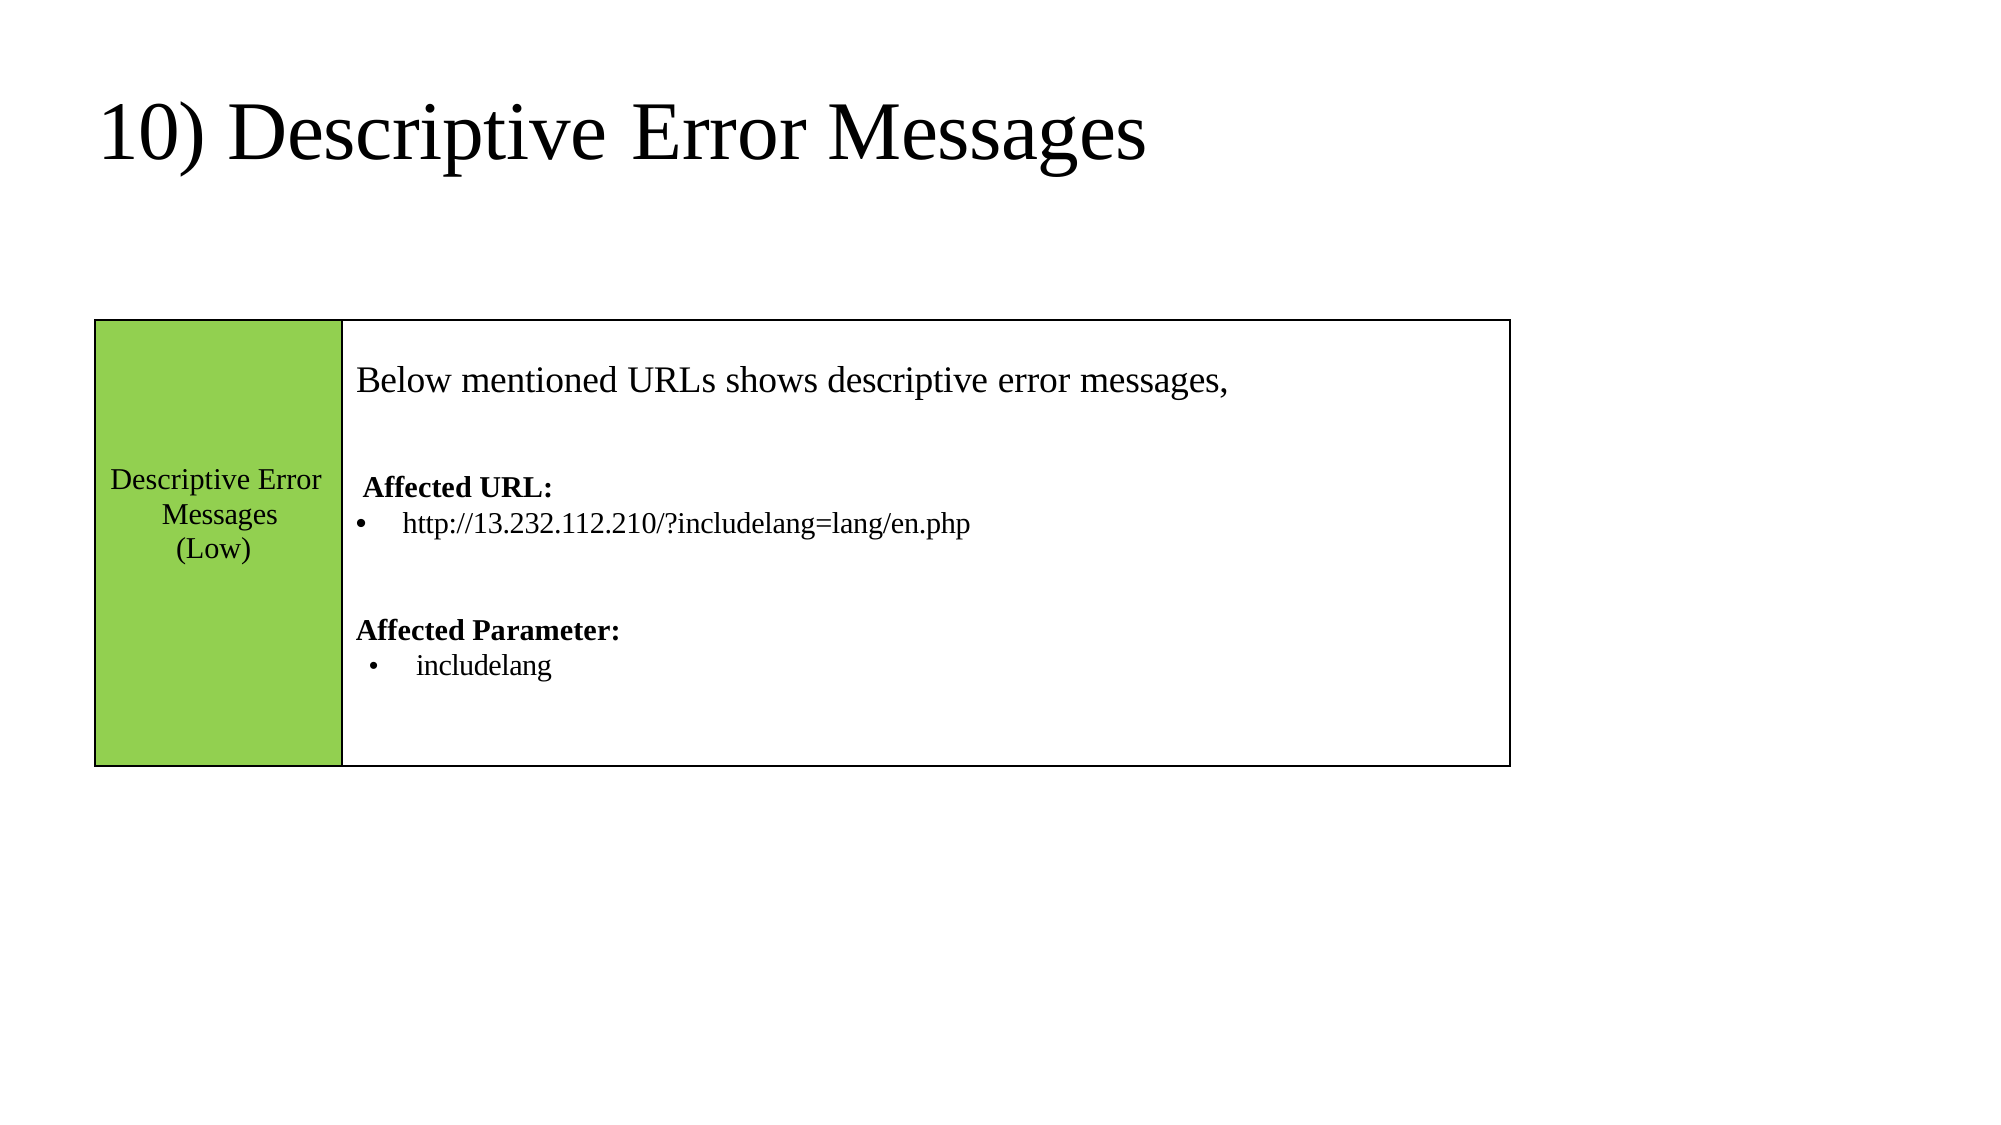

10) Descriptive Error Messages
| Descriptive Error Messages (Low) | Below mentioned URLs shows descriptive error messages, Affected URL: http://13.232.112.210/?includelang=lang/en.php Affected Parameter: includelang |
| --- | --- |